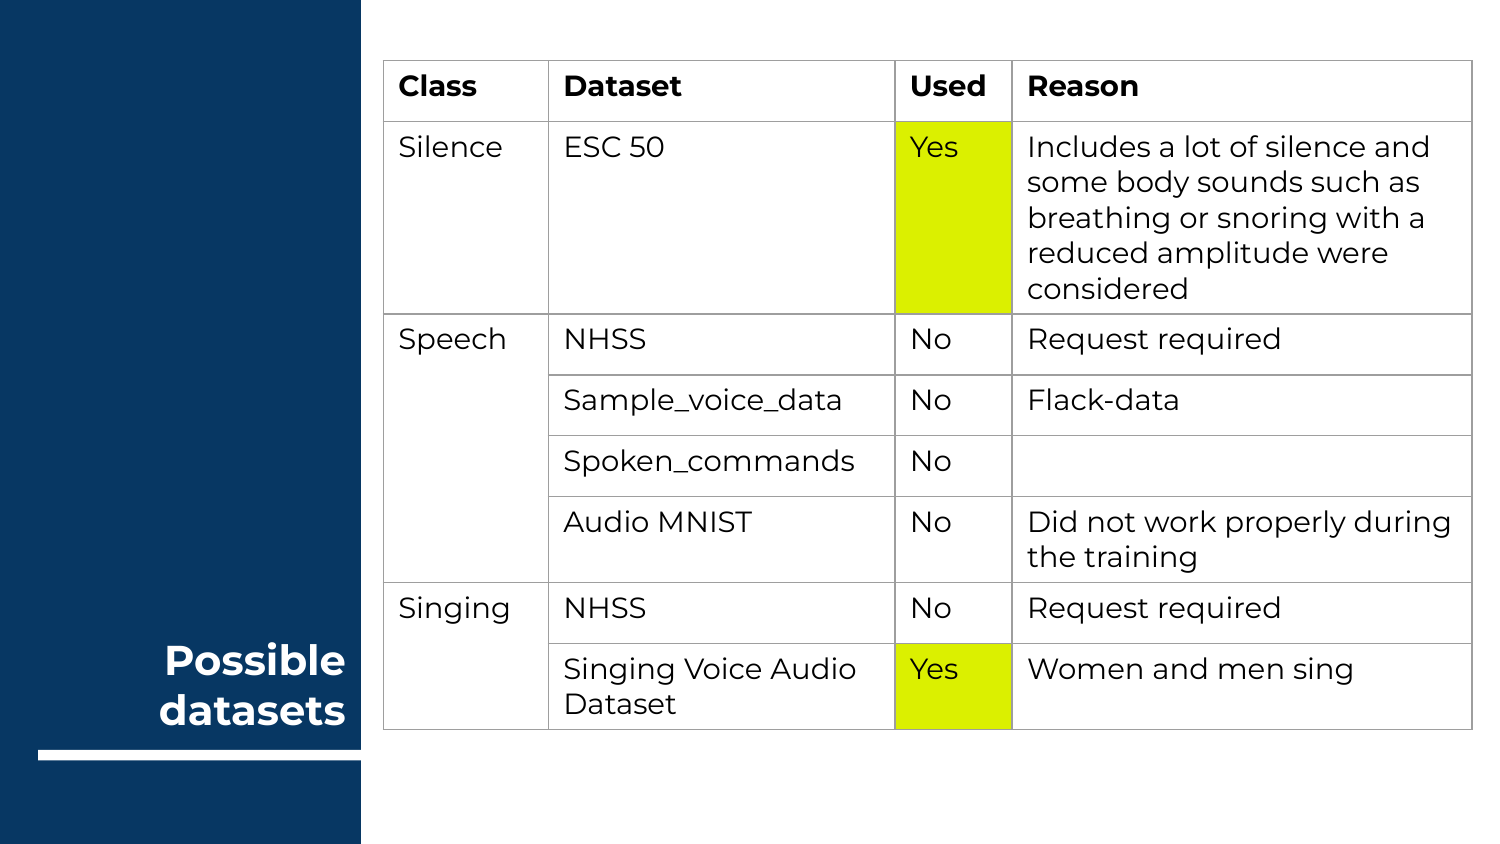

| Class | Dataset | Used | Reason |
| --- | --- | --- | --- |
| Silence | ESC 50 | Yes | Includes a lot of silence and some body sounds such as breathing or snoring with a reduced amplitude were considered |
| Speech | NHSS | No | Request required |
|  | Sample\_voice\_data | No | Flack-data |
|  | Spoken\_commands | No |  |
|  | Audio MNIST | No | Did not work properly during the training |
| Singing | NHSS | No | Request required |
|  | Singing Voice Audio Dataset | Yes | Women and men sing |
# Possible datasets